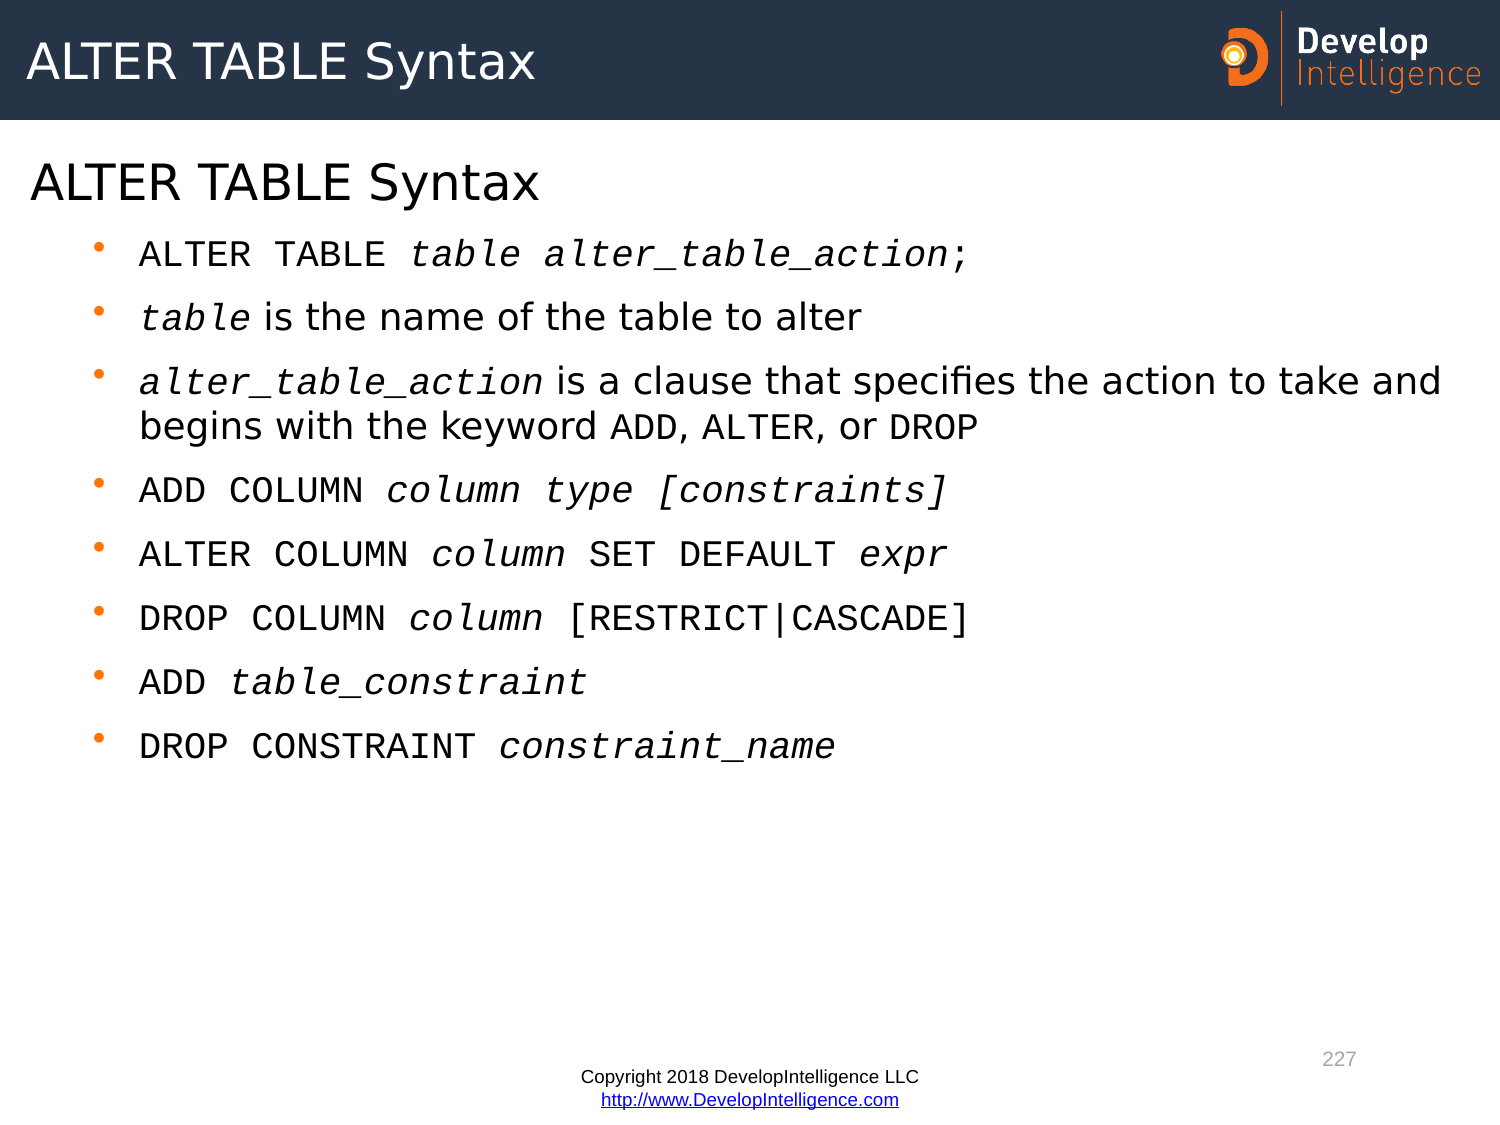

# ALTER TABLE Syntax

ALTER TABLE Syntax
ALTER TABLE table alter_table_action;
table is the name of the table to alter
alter_table_action is a clause that specifies the action to take and begins with the keyword ADD, ALTER, or DROP
ADD COLUMN column type [constraints]
ALTER COLUMN column SET DEFAULT expr
DROP COLUMN column [RESTRICT|CASCADE]
ADD table_constraint
DROP CONSTRAINT constraint_name

227